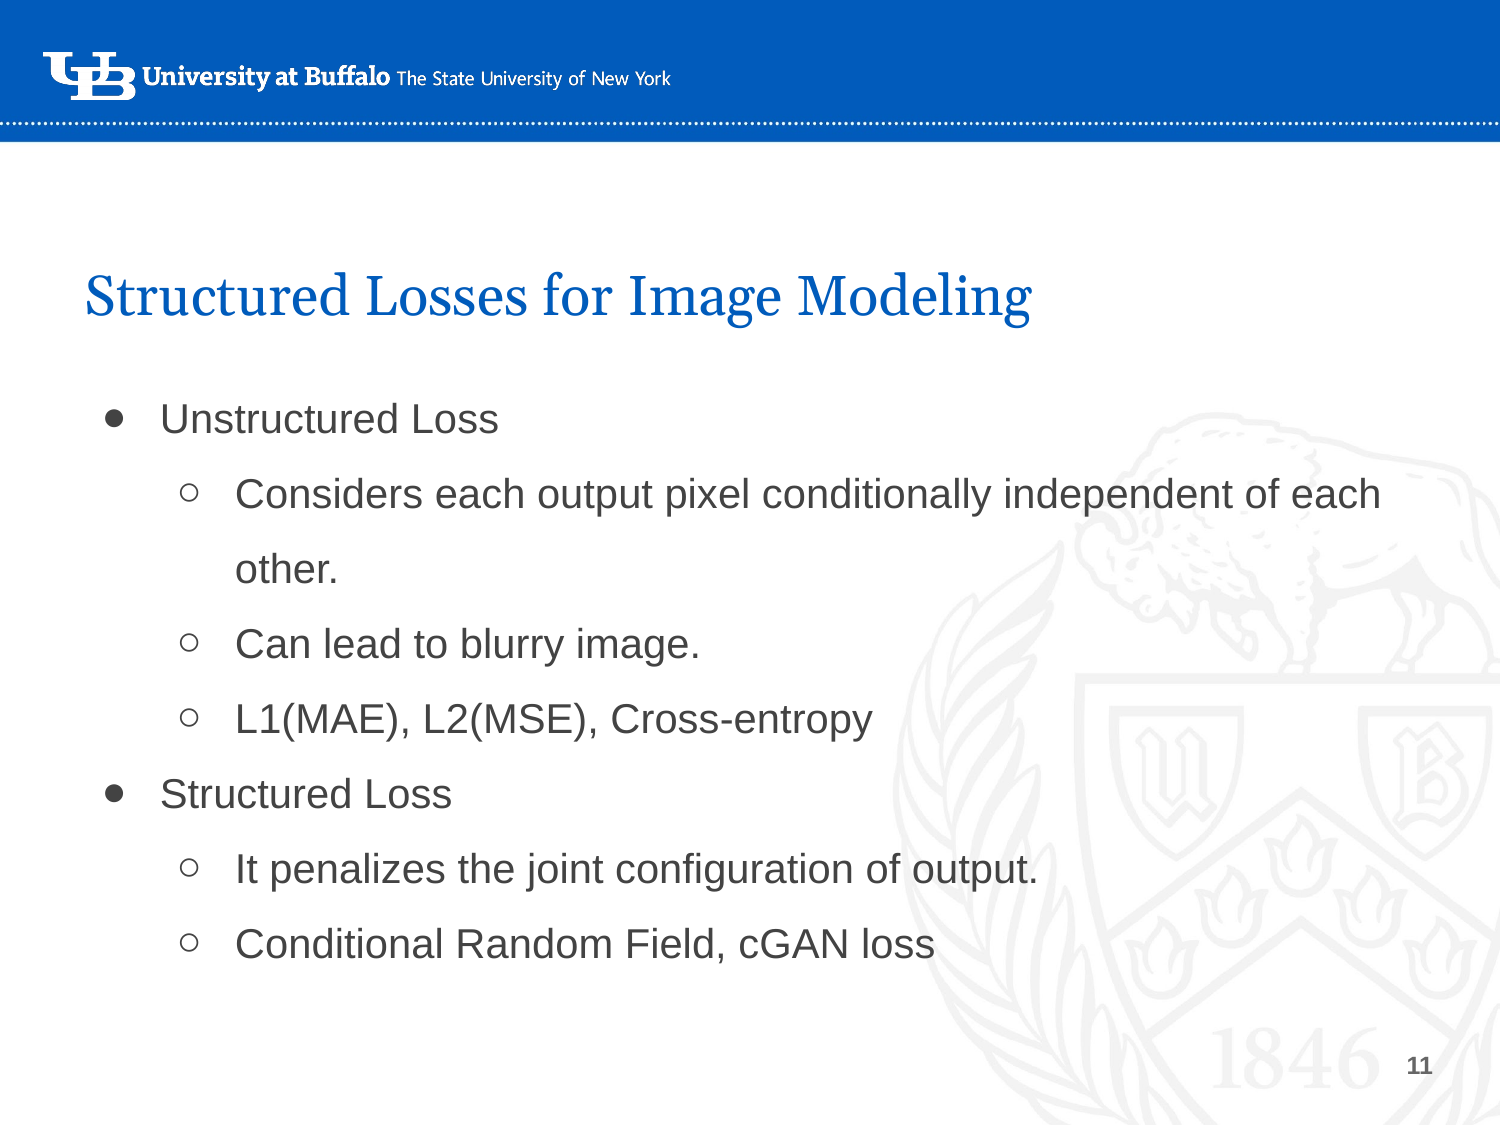

# Structured Losses for Image Modeling
Unstructured Loss
Considers each output pixel conditionally independent of each other.
Can lead to blurry image.
L1(MAE), L2(MSE), Cross-entropy
Structured Loss
It penalizes the joint configuration of output.
Conditional Random Field, cGAN loss